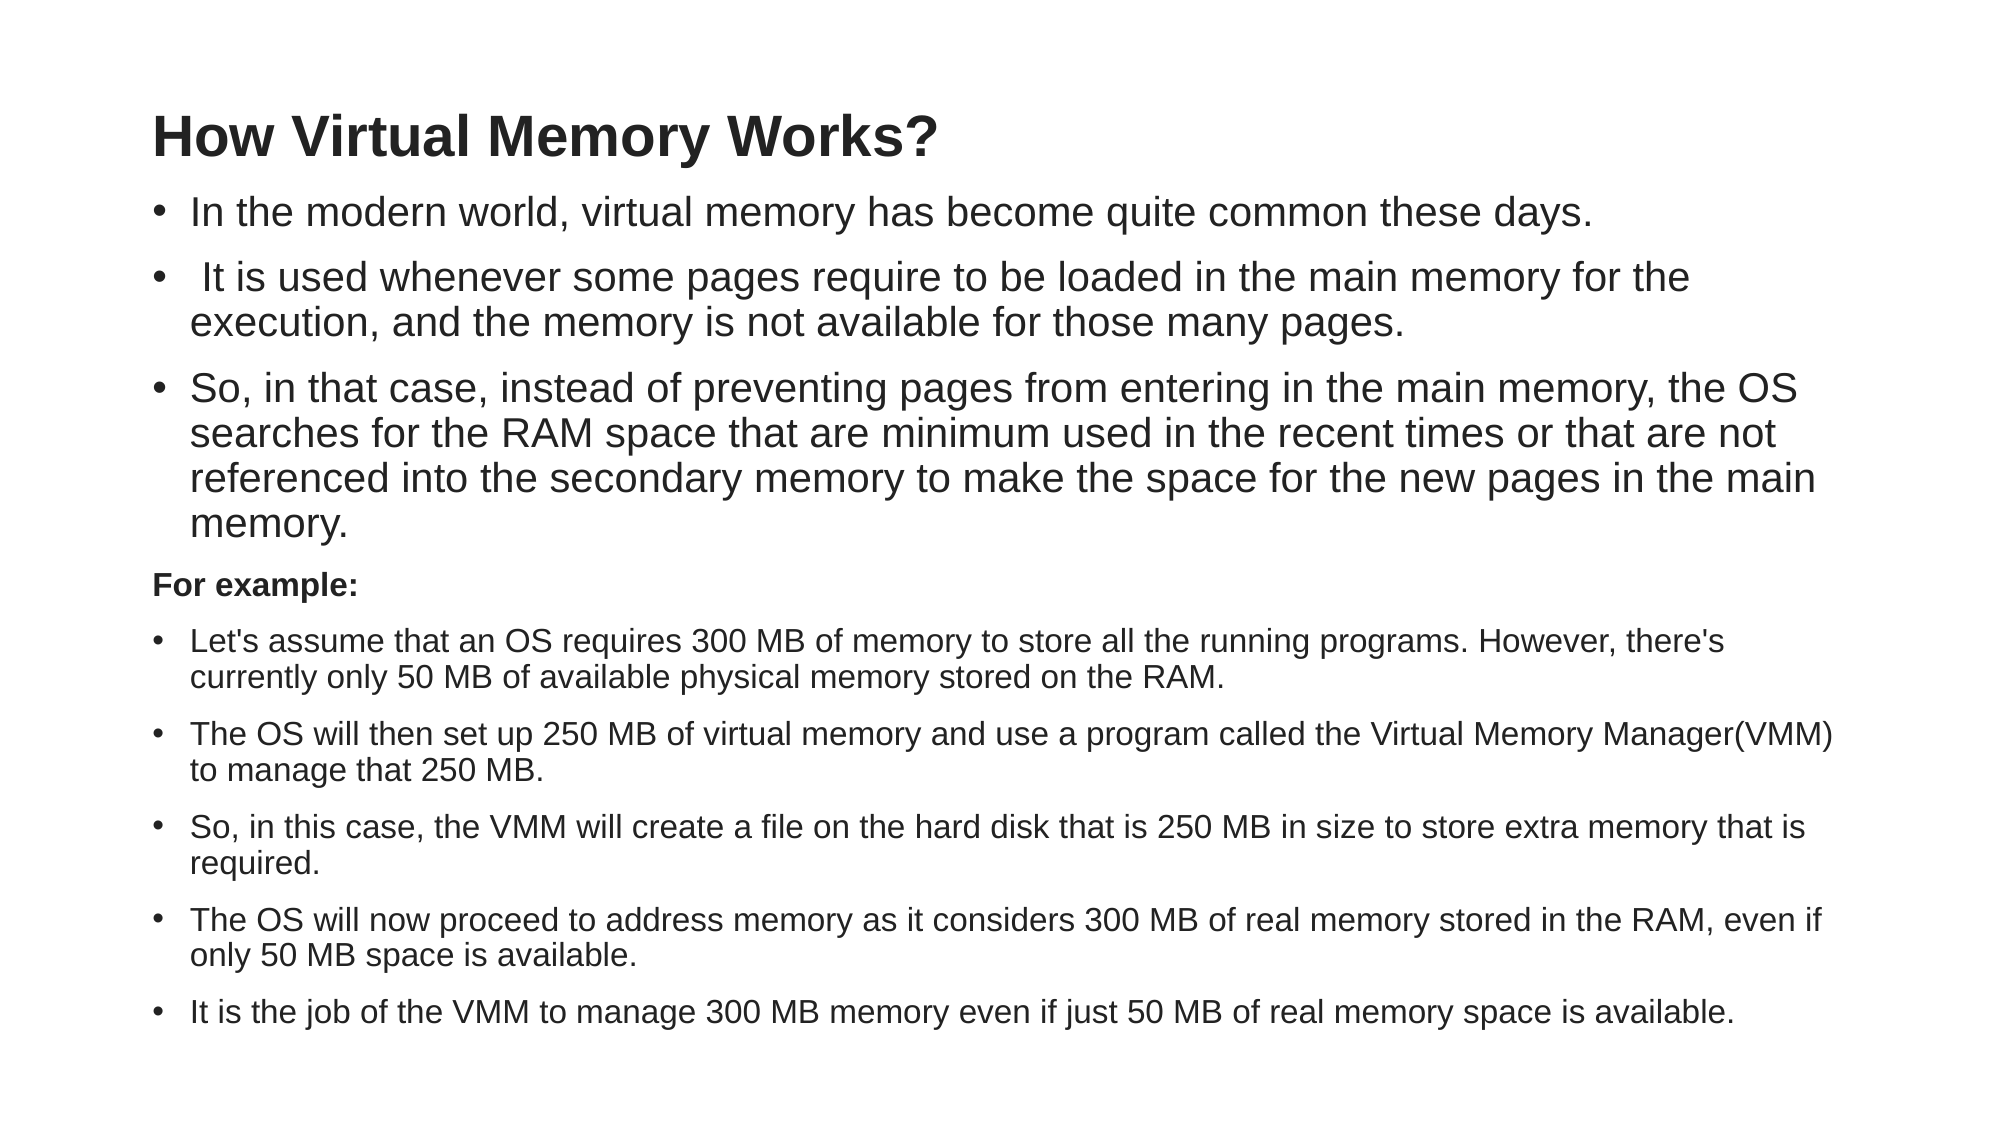

How Virtual Memory Works?
In the modern world, virtual memory has become quite common these days.
 It is used whenever some pages require to be loaded in the main memory for the execution, and the memory is not available for those many pages.
So, in that case, instead of preventing pages from entering in the main memory, the OS searches for the RAM space that are minimum used in the recent times or that are not referenced into the secondary memory to make the space for the new pages in the main memory.
For example:
Let's assume that an OS requires 300 MB of memory to store all the running programs. However, there's currently only 50 MB of available physical memory stored on the RAM.
The OS will then set up 250 MB of virtual memory and use a program called the Virtual Memory Manager(VMM) to manage that 250 MB.
So, in this case, the VMM will create a file on the hard disk that is 250 MB in size to store extra memory that is required.
The OS will now proceed to address memory as it considers 300 MB of real memory stored in the RAM, even if only 50 MB space is available.
It is the job of the VMM to manage 300 MB memory even if just 50 MB of real memory space is available.